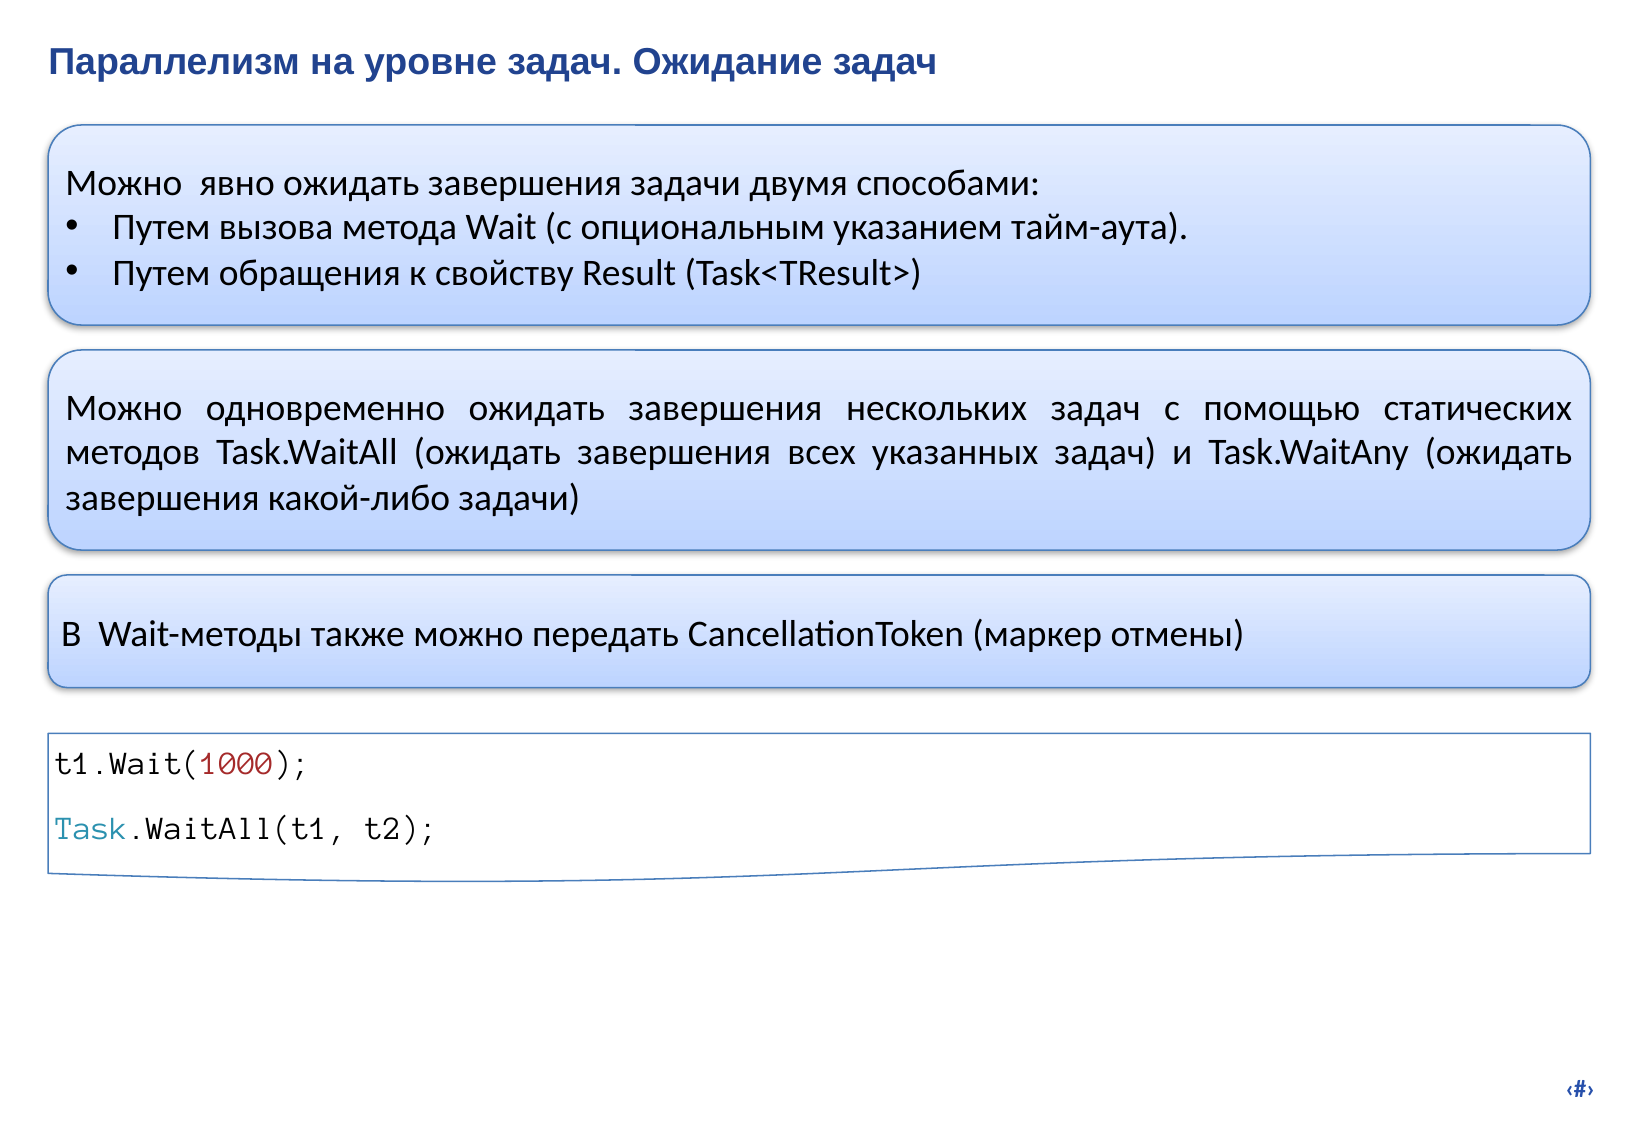

# Параллелизм на уровне задач. Ожидание задач

Можно  явно ожидать завершения задачи двумя способами:
Путем вызова метода Wait (с опциональным указанием тайм-аута).
Путем обращения к свойству Result (Task<TResult>)

Можно одновременно ожидать завершения нескольких задач с помощью статических методов Task.WaitAll (ожидать завершения всех указанных задач) и Task.WaitAny (ожидать завершения какой-либо задачи)

В  Wait-методы также можно передать CancellationToken (маркер отмены)

t1.Wait(1000);
Task.WaitAll(t1, t2);